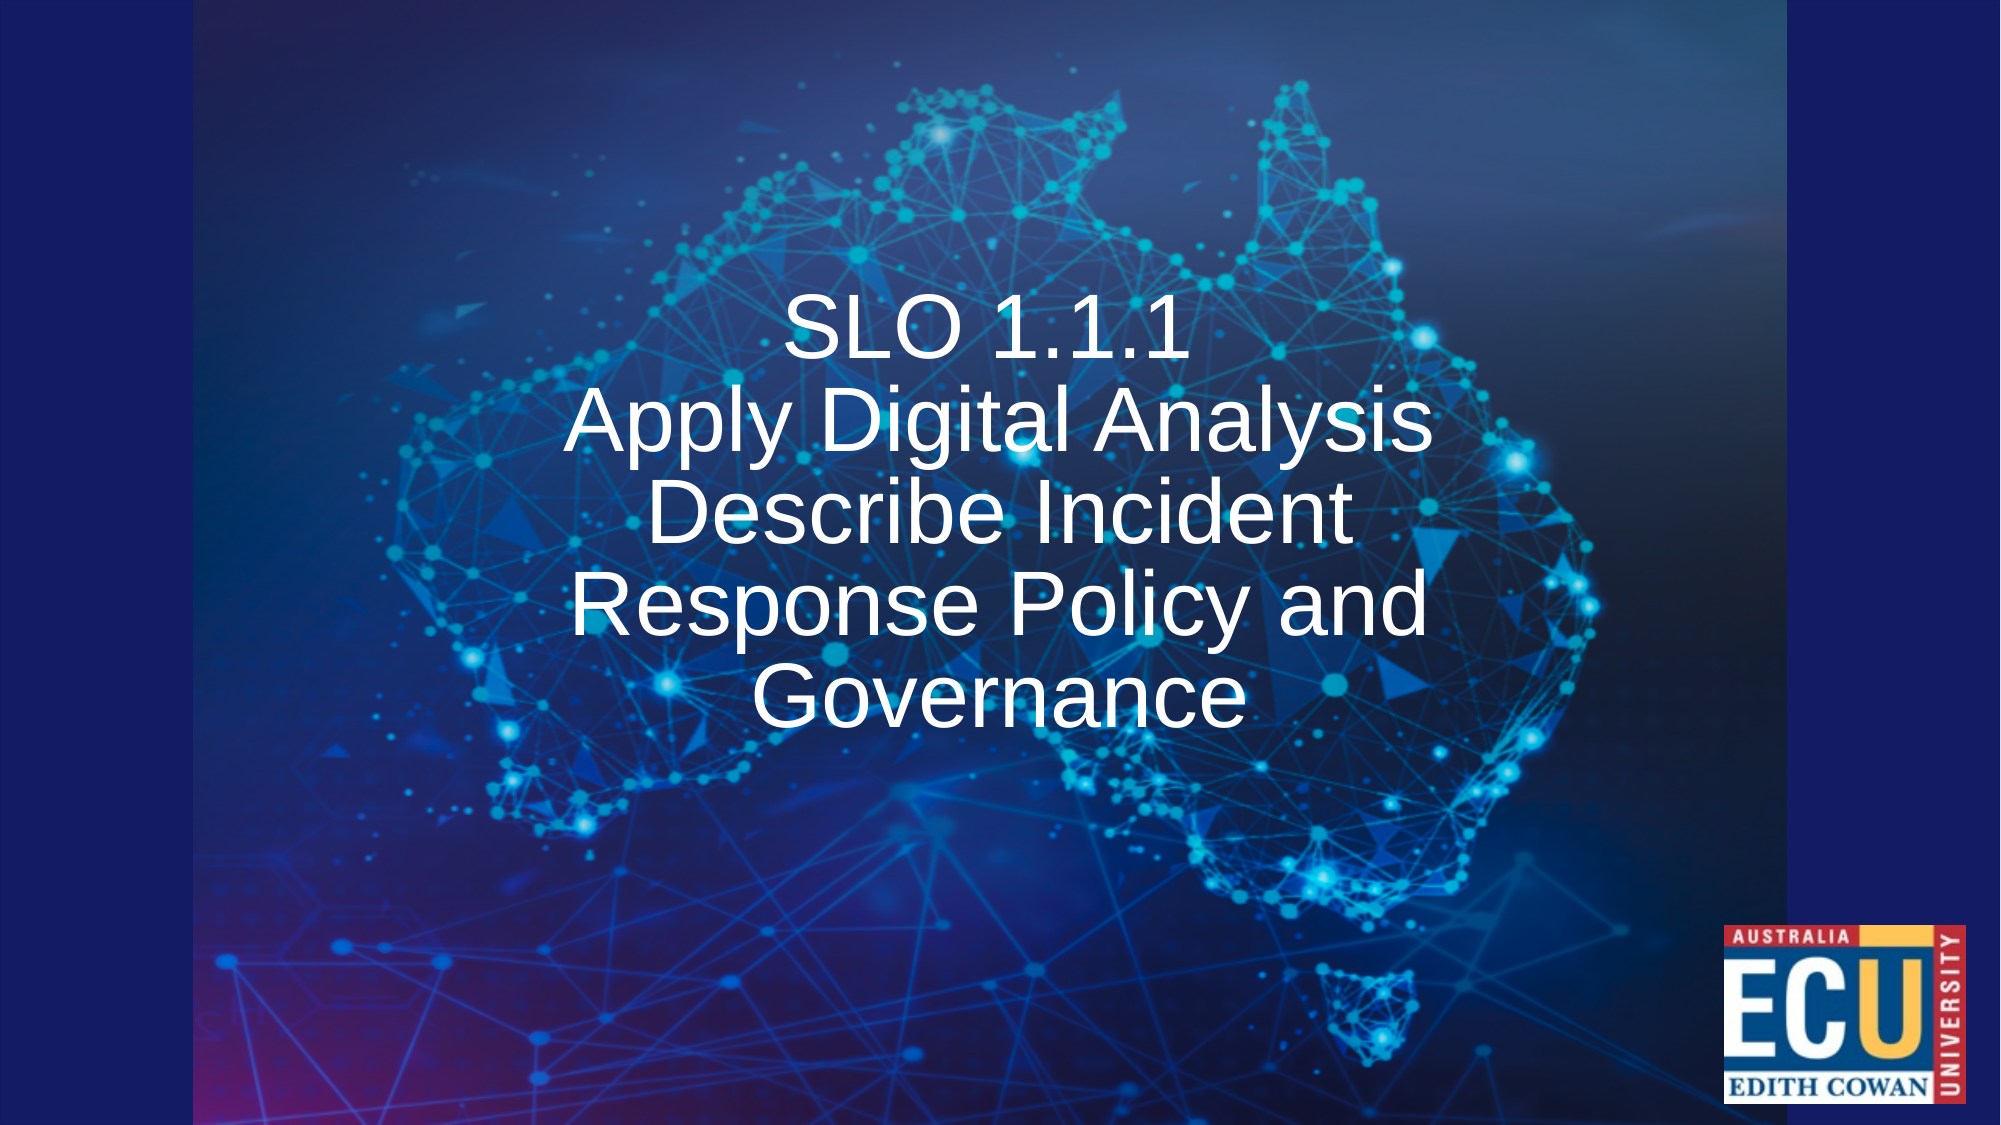

SLO 1.1.1
Apply Digital Analysis
Describe Incident Response Policy and Governance